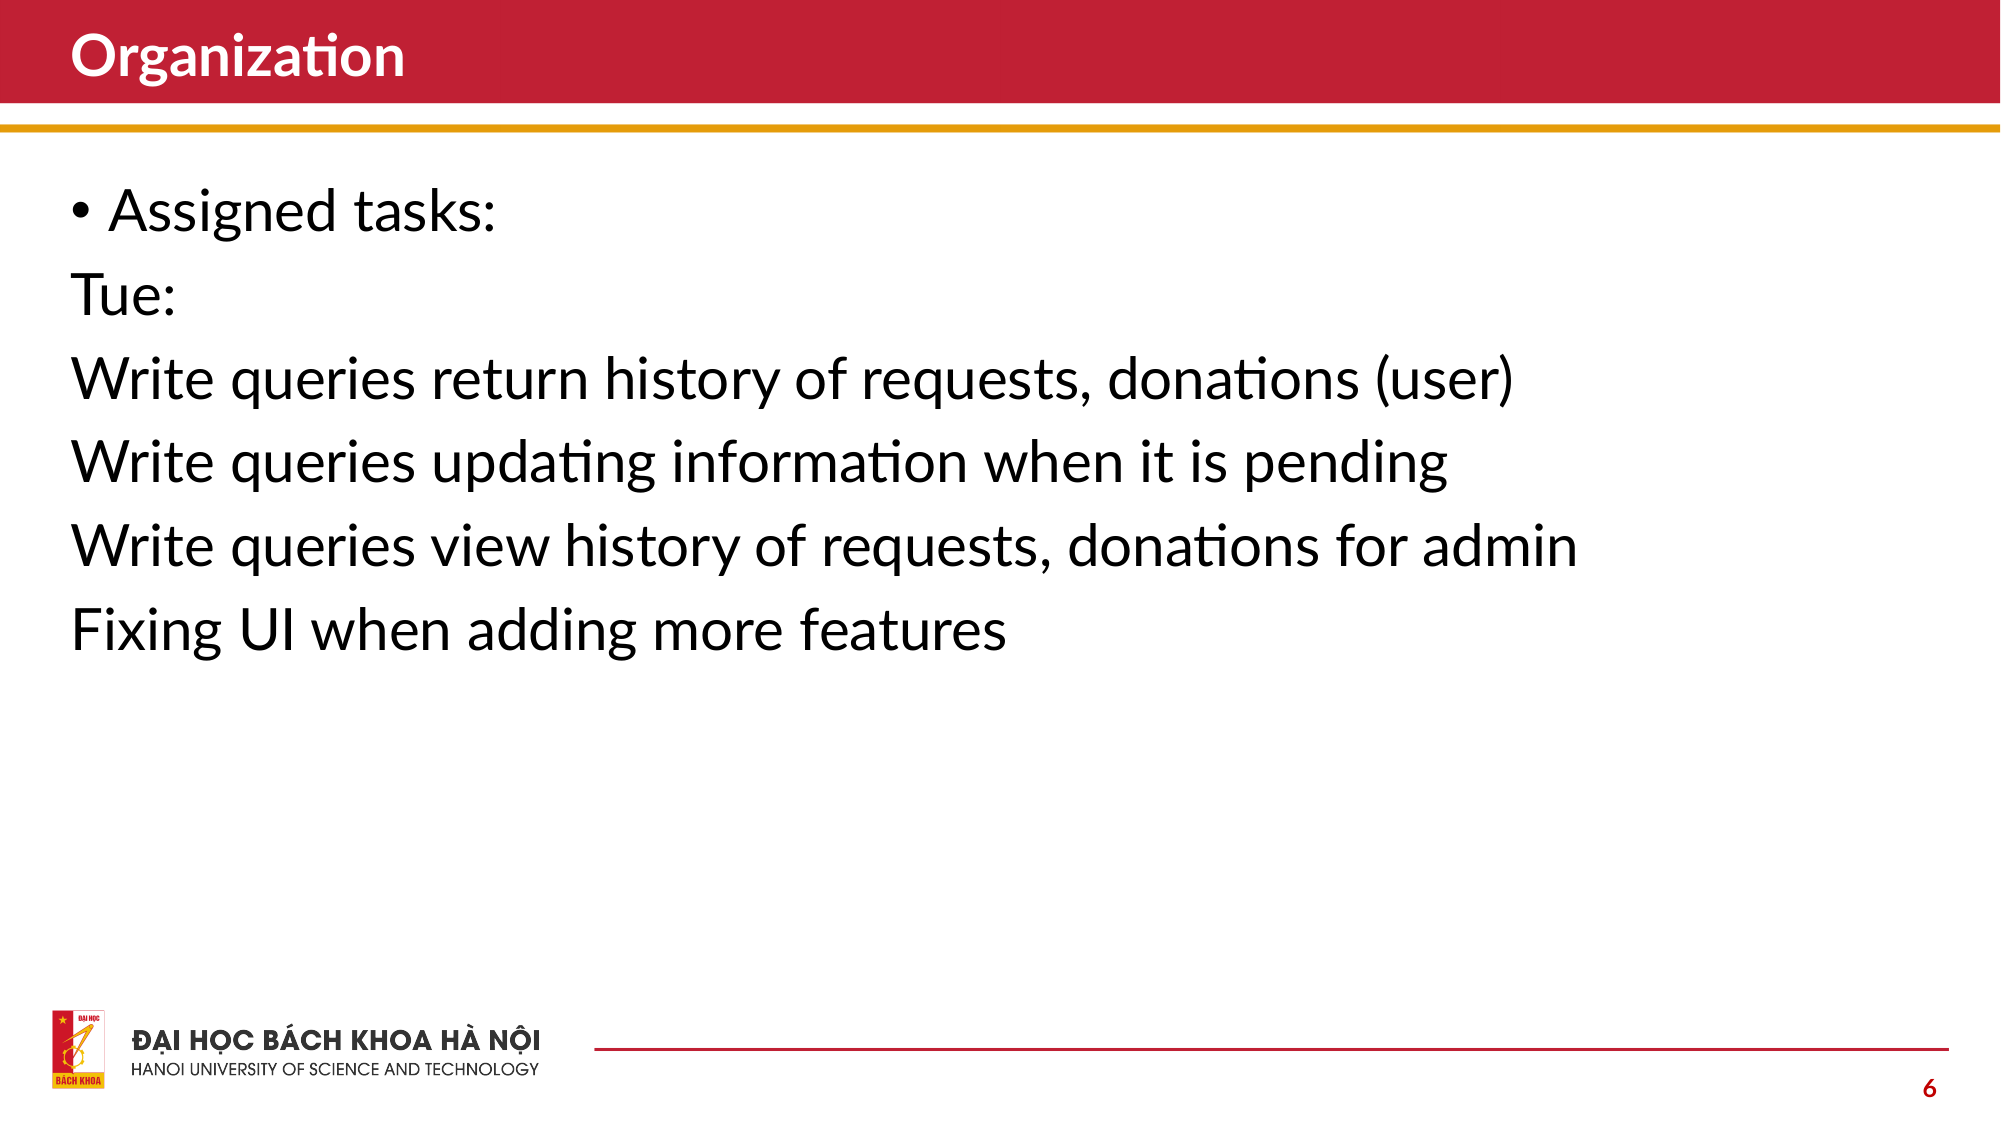

# Organization
Assigned tasks:
Tue:
Write queries return history of requests, donations (user)
Write queries updating information when it is pending
Write queries view history of requests, donations for admin
Fixing UI when adding more features
6